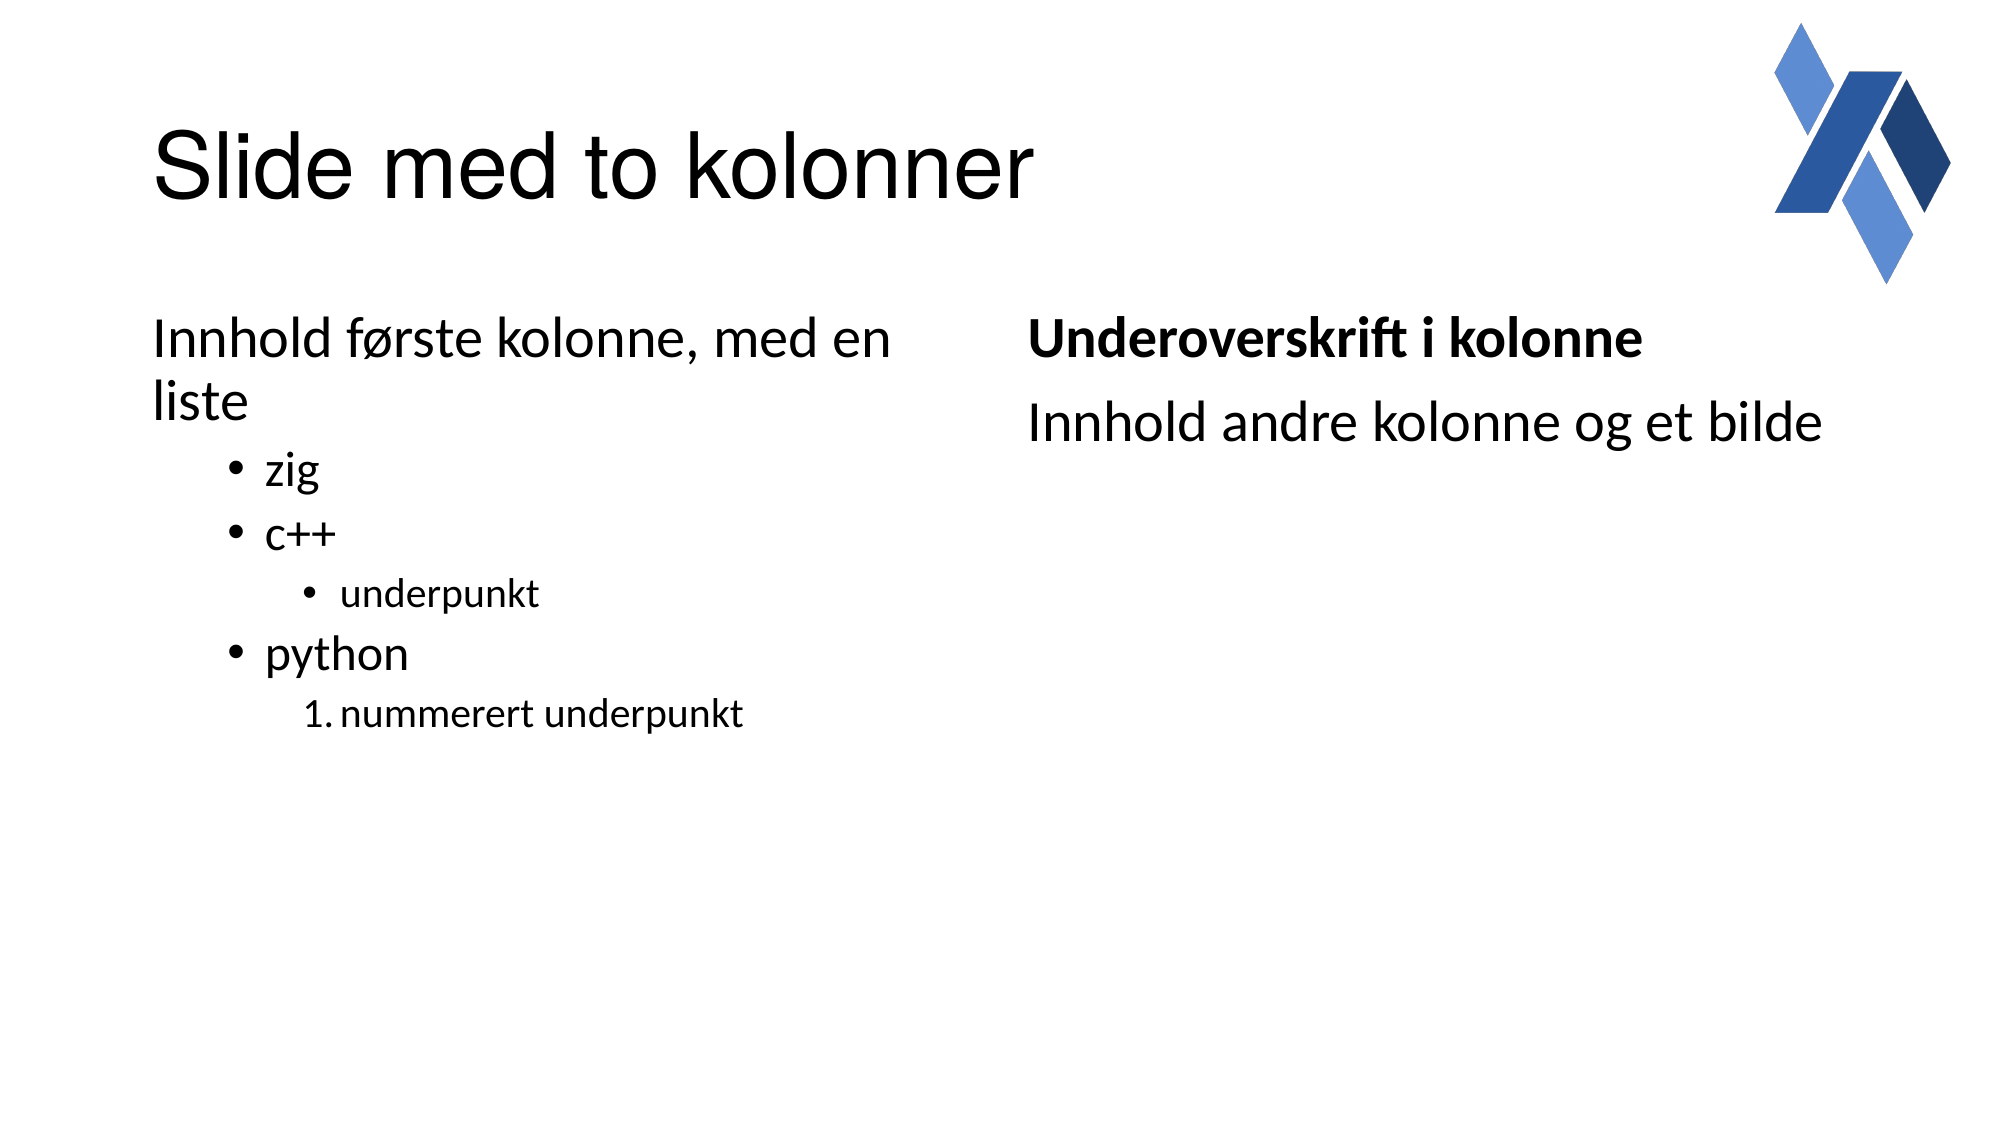

# Slide med to kolonner
Innhold første kolonne, med en liste
zig
c++
underpunkt
python
nummerert underpunkt
Underoverskrift i kolonne
Innhold andre kolonne og et bilde